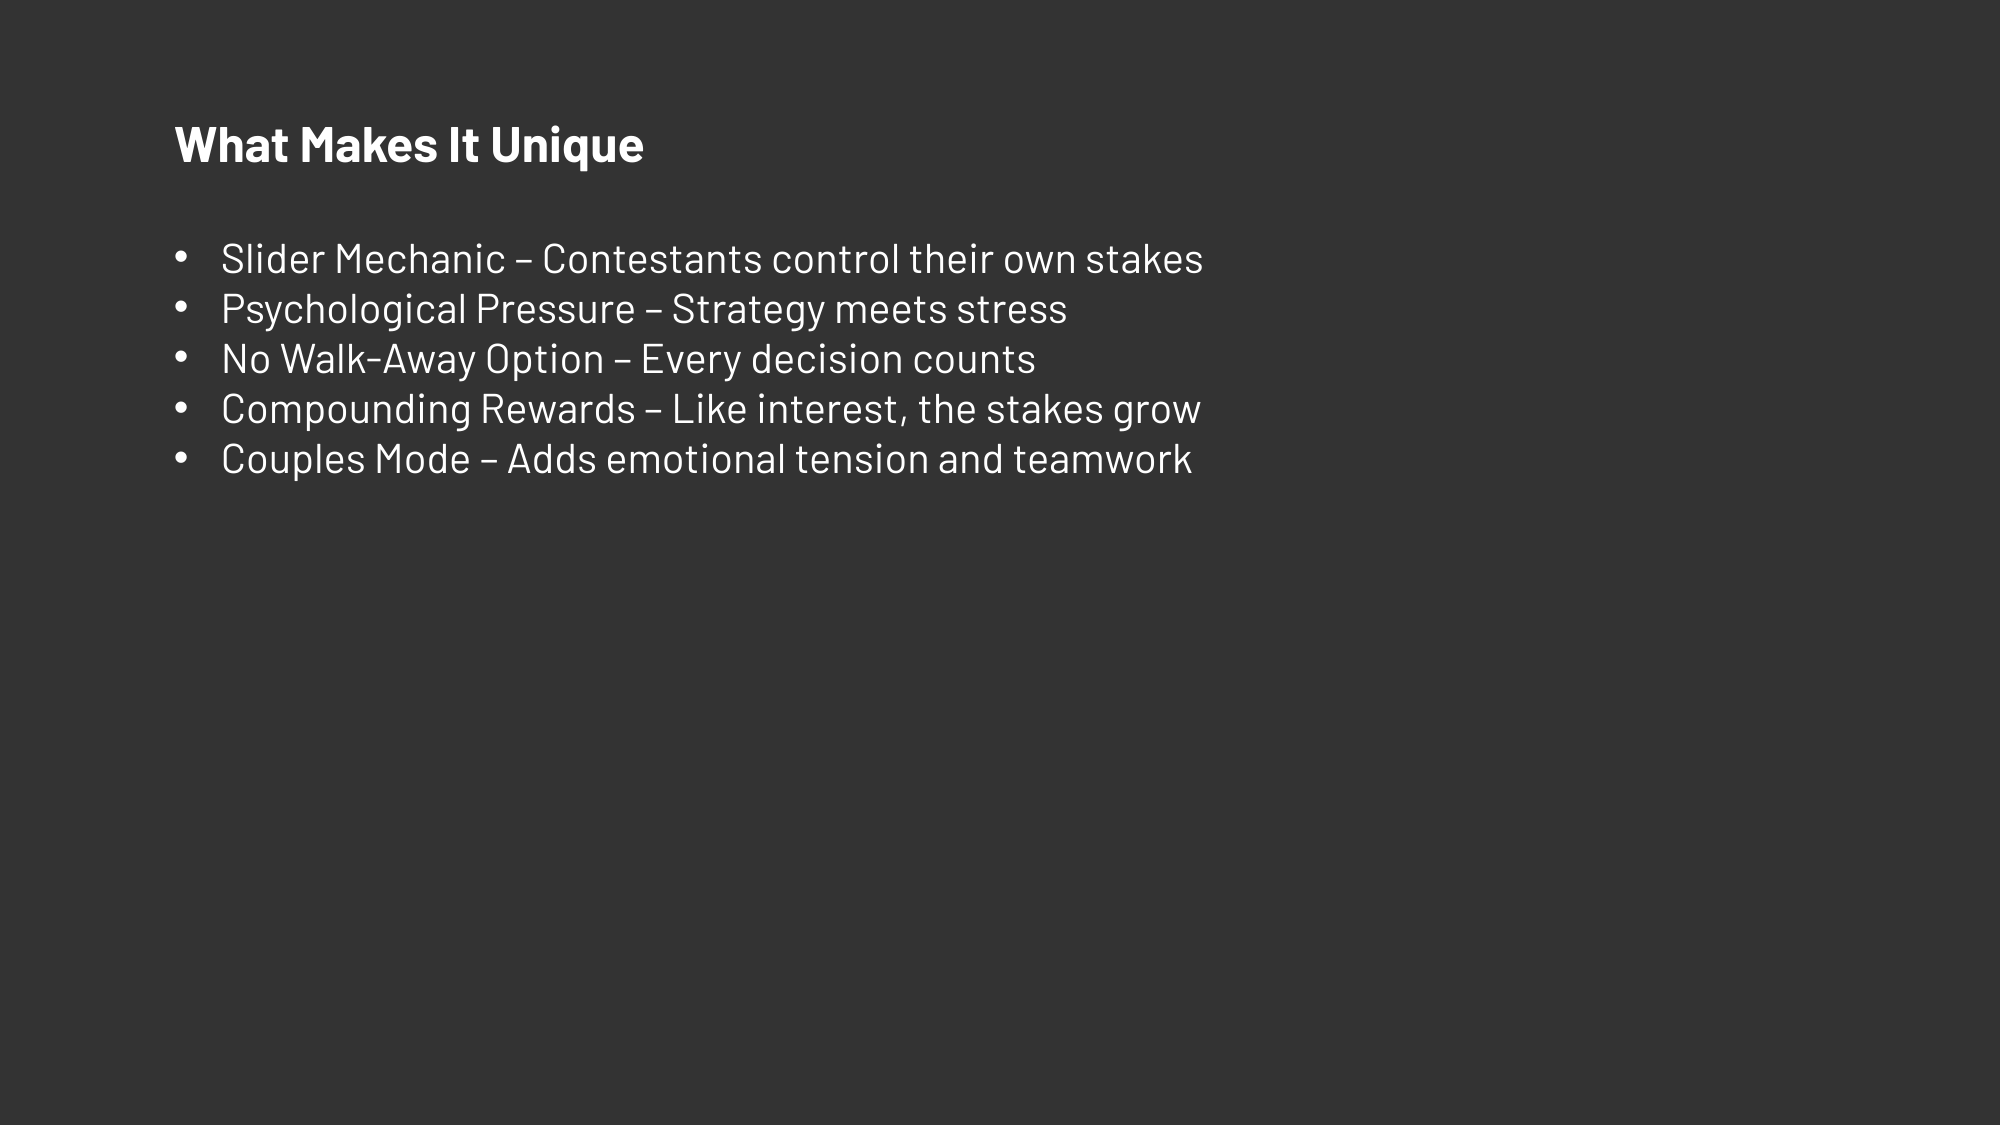

What Makes It Unique
Slider Mechanic – Contestants control their own stakes
Psychological Pressure – Strategy meets stress
No Walk-Away Option – Every decision counts
Compounding Rewards – Like interest, the stakes grow
Couples Mode – Adds emotional tension and teamwork